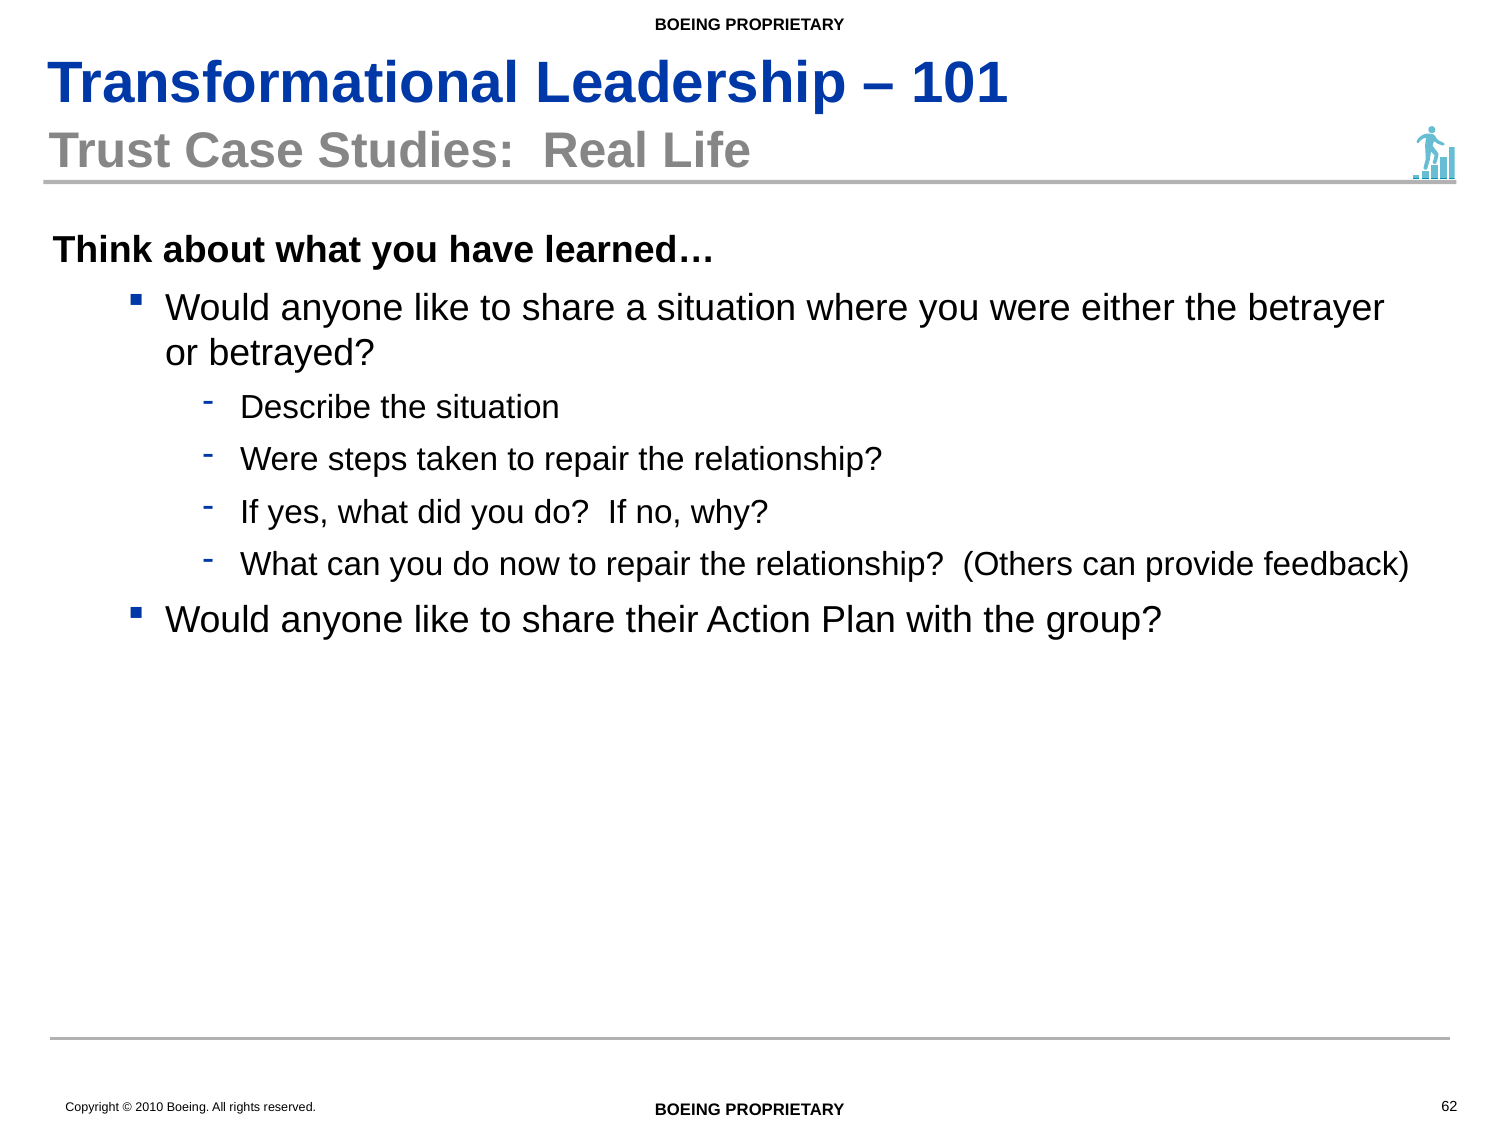

# Trust Case Studies:  Real Life
Think about what you have learned…
Would anyone like to share a situation where you were either the betrayer or betrayed?
Describe the situation
Were steps taken to repair the relationship?
If yes, what did you do?  If no, why?
What can you do now to repair the relationship?  (Others can provide feedback)
Would anyone like to share their Action Plan with the group?
62